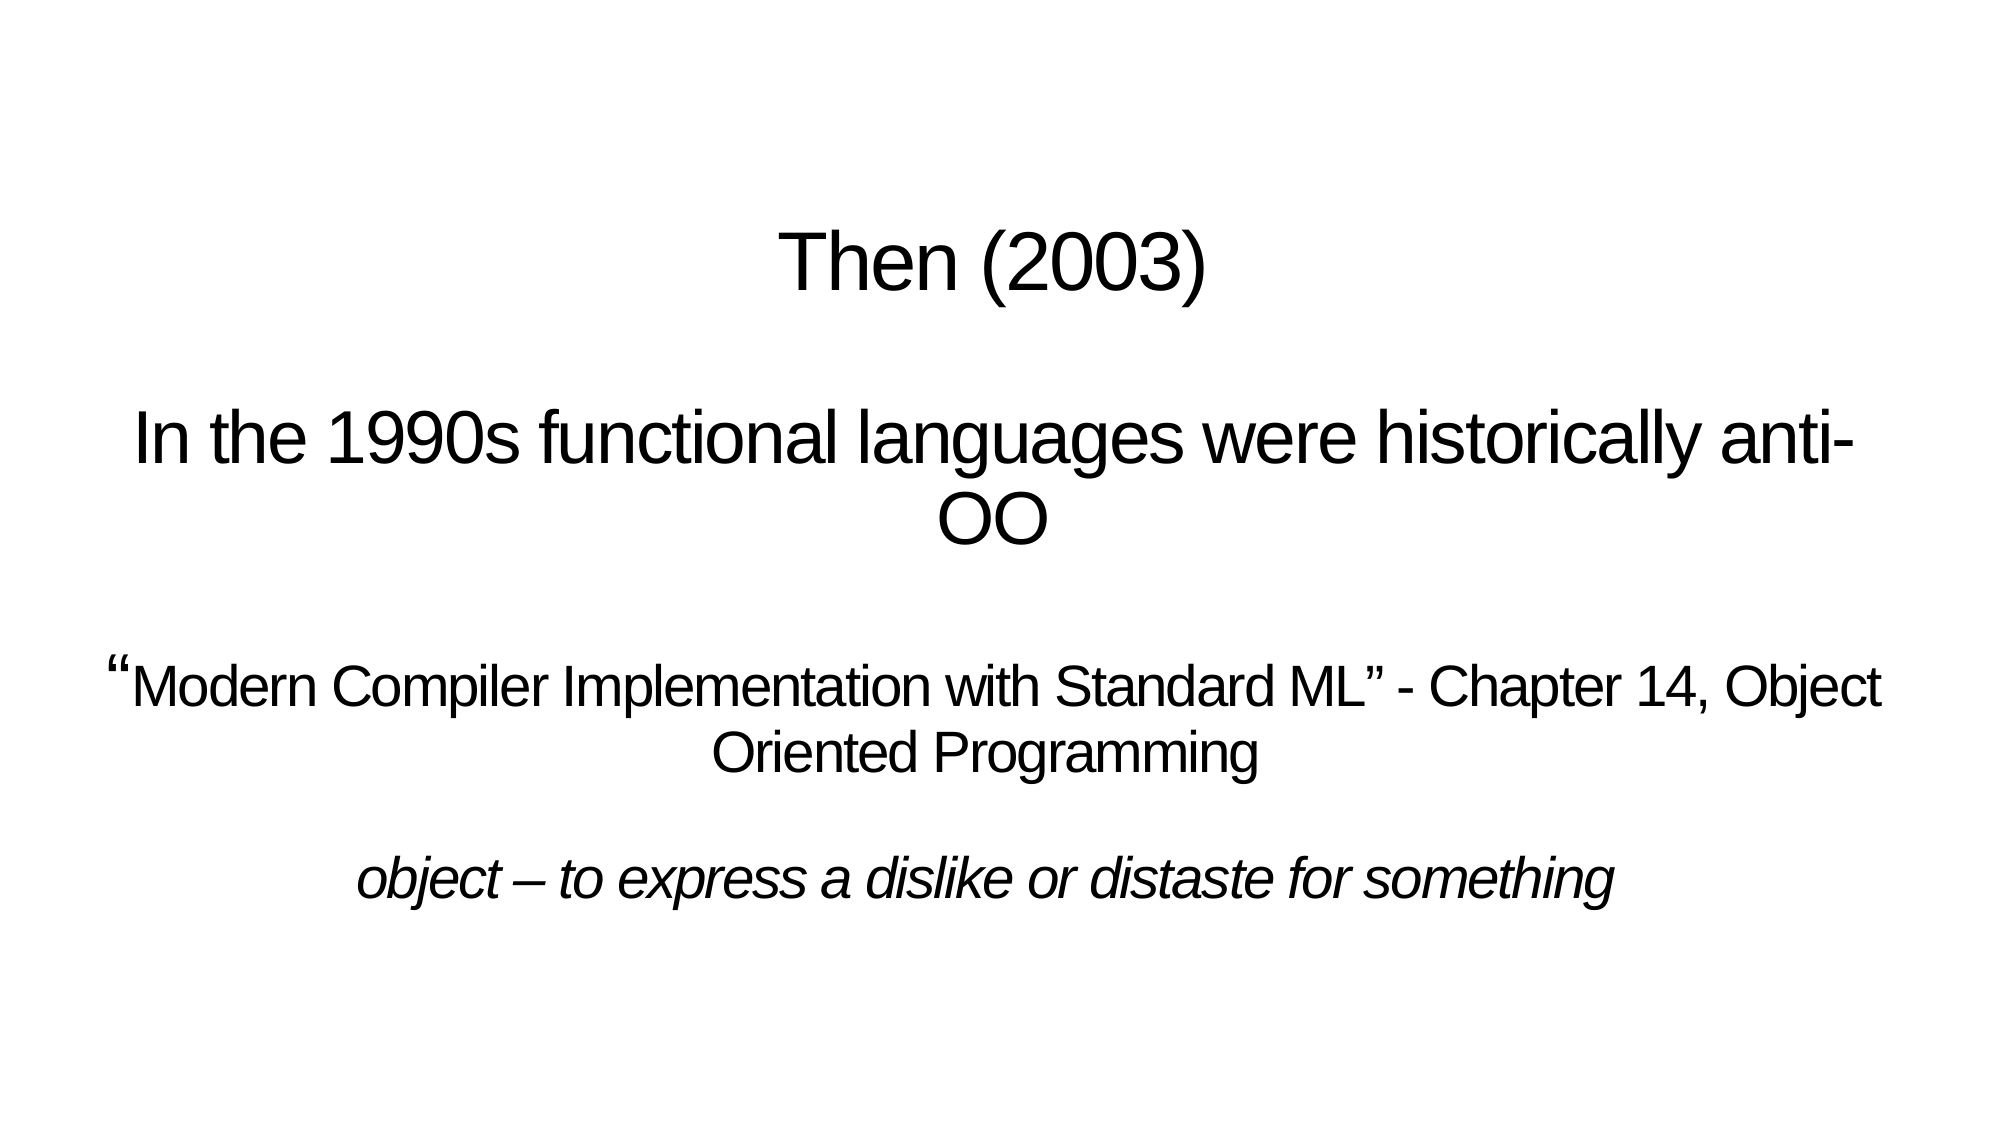

# Then (2003) In the 1990s functional languages were historically anti-OO “Modern Compiler Implementation with Standard ML” - Chapter 14, Object Oriented Programming object – to express a dislike or distaste for something